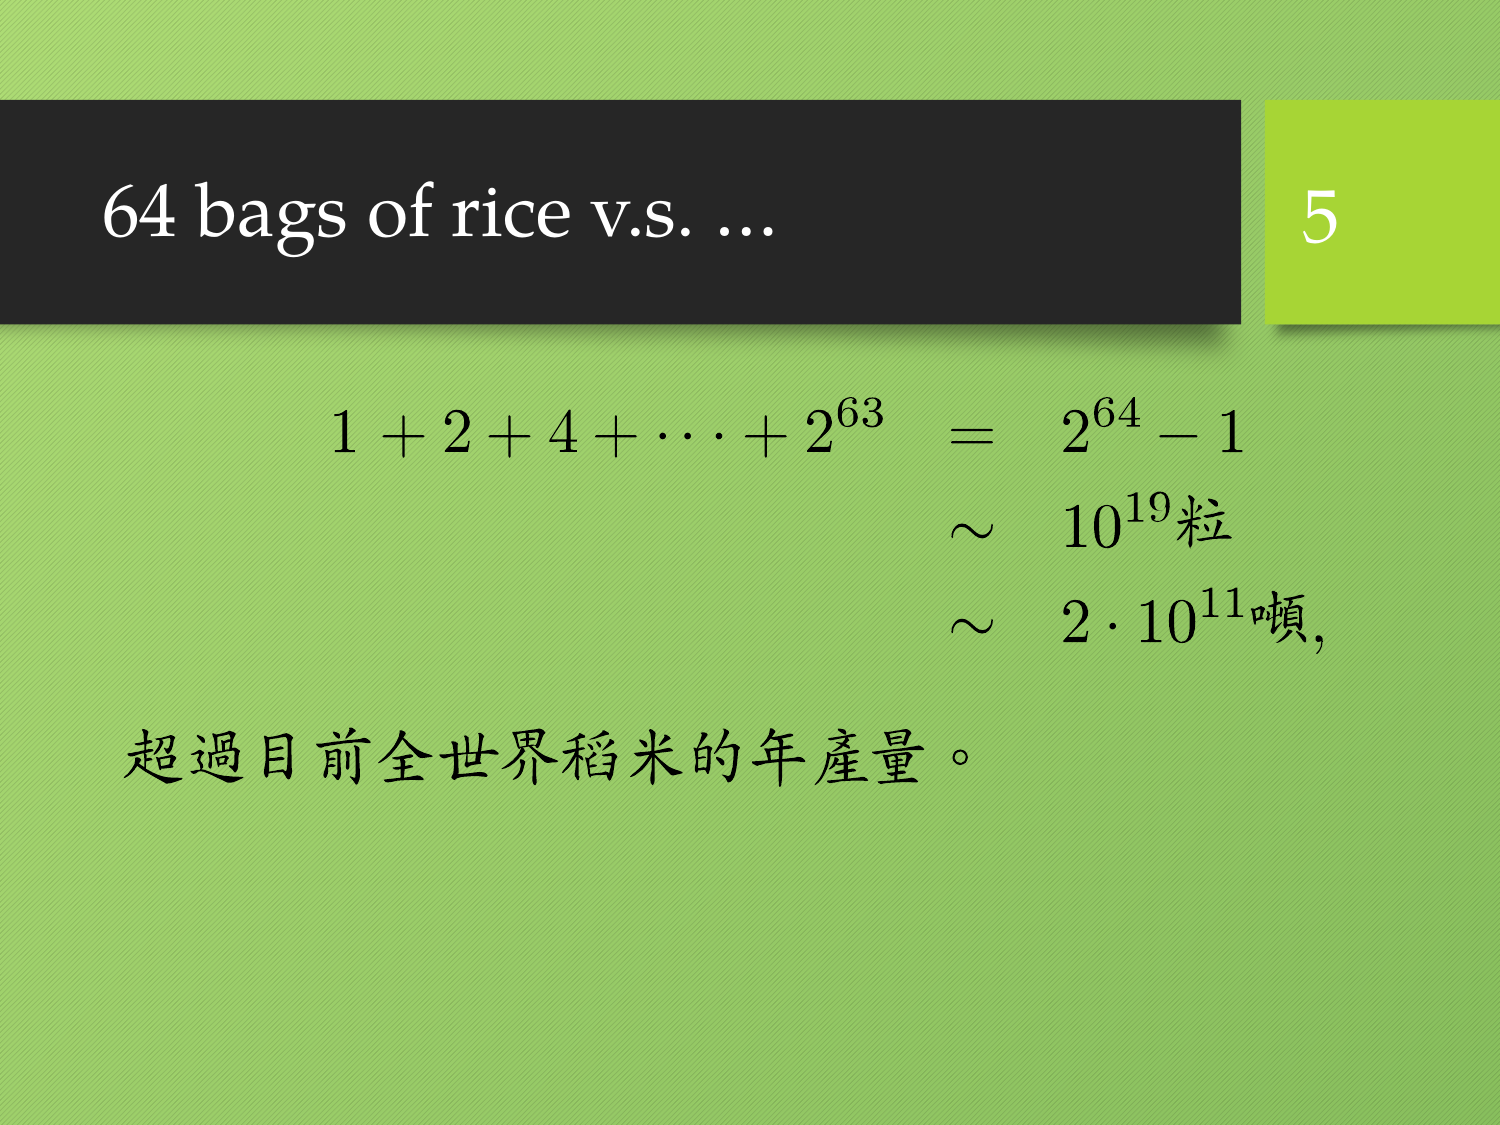

# 64 bags of rice v.s. …
5